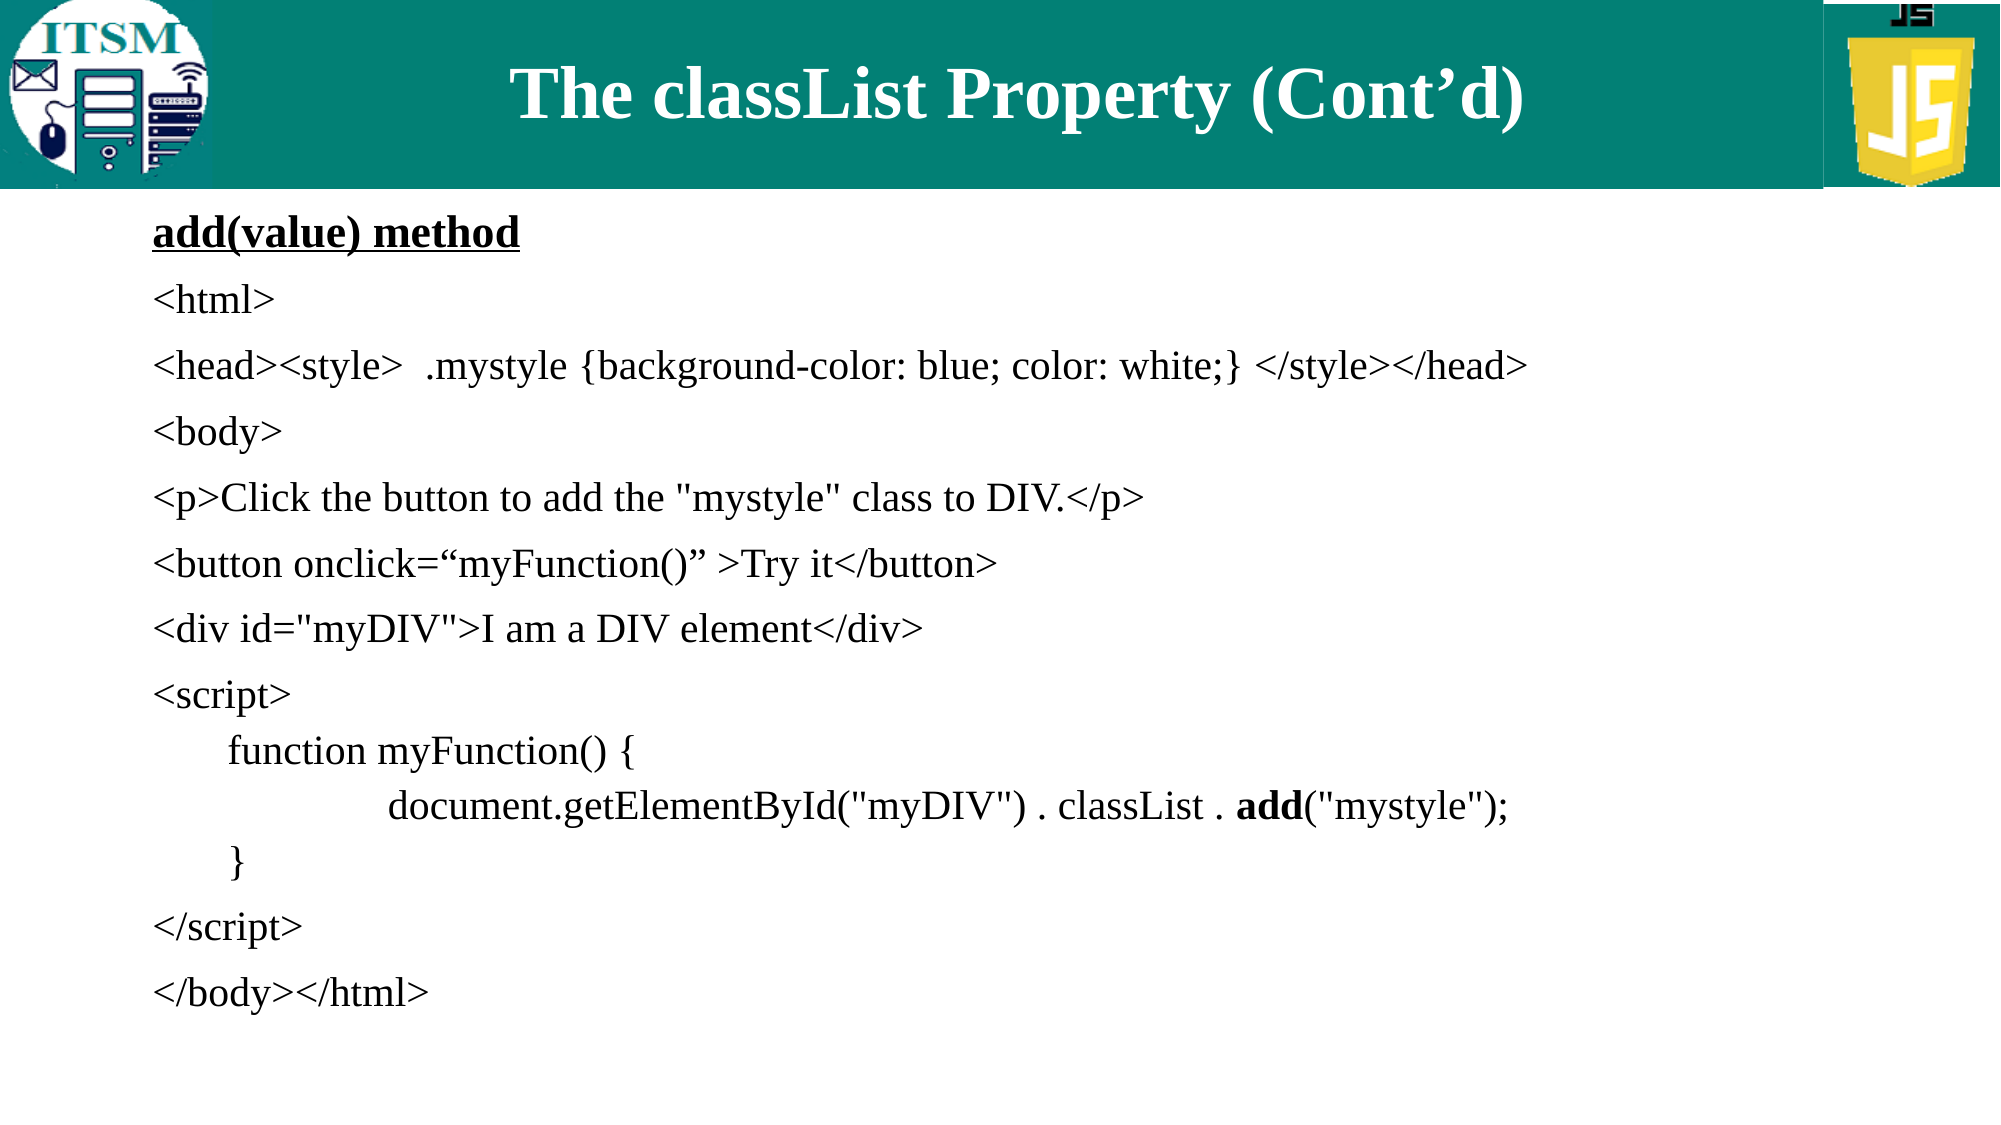

# The classList Property (Cont’d)
add(value) method
<html>
<head><style>  .mystyle {background-color: blue; color: white;} </style></head>
<body>
<p>Click the button to add the "mystyle" class to DIV.</p>
<button onclick=“myFunction()” >Try it</button>
<div id="myDIV">I am a DIV element</div>
<script>
function myFunction() {
 	 document.getElementById("myDIV") . classList . add("mystyle");
}
</script>
</body></html>